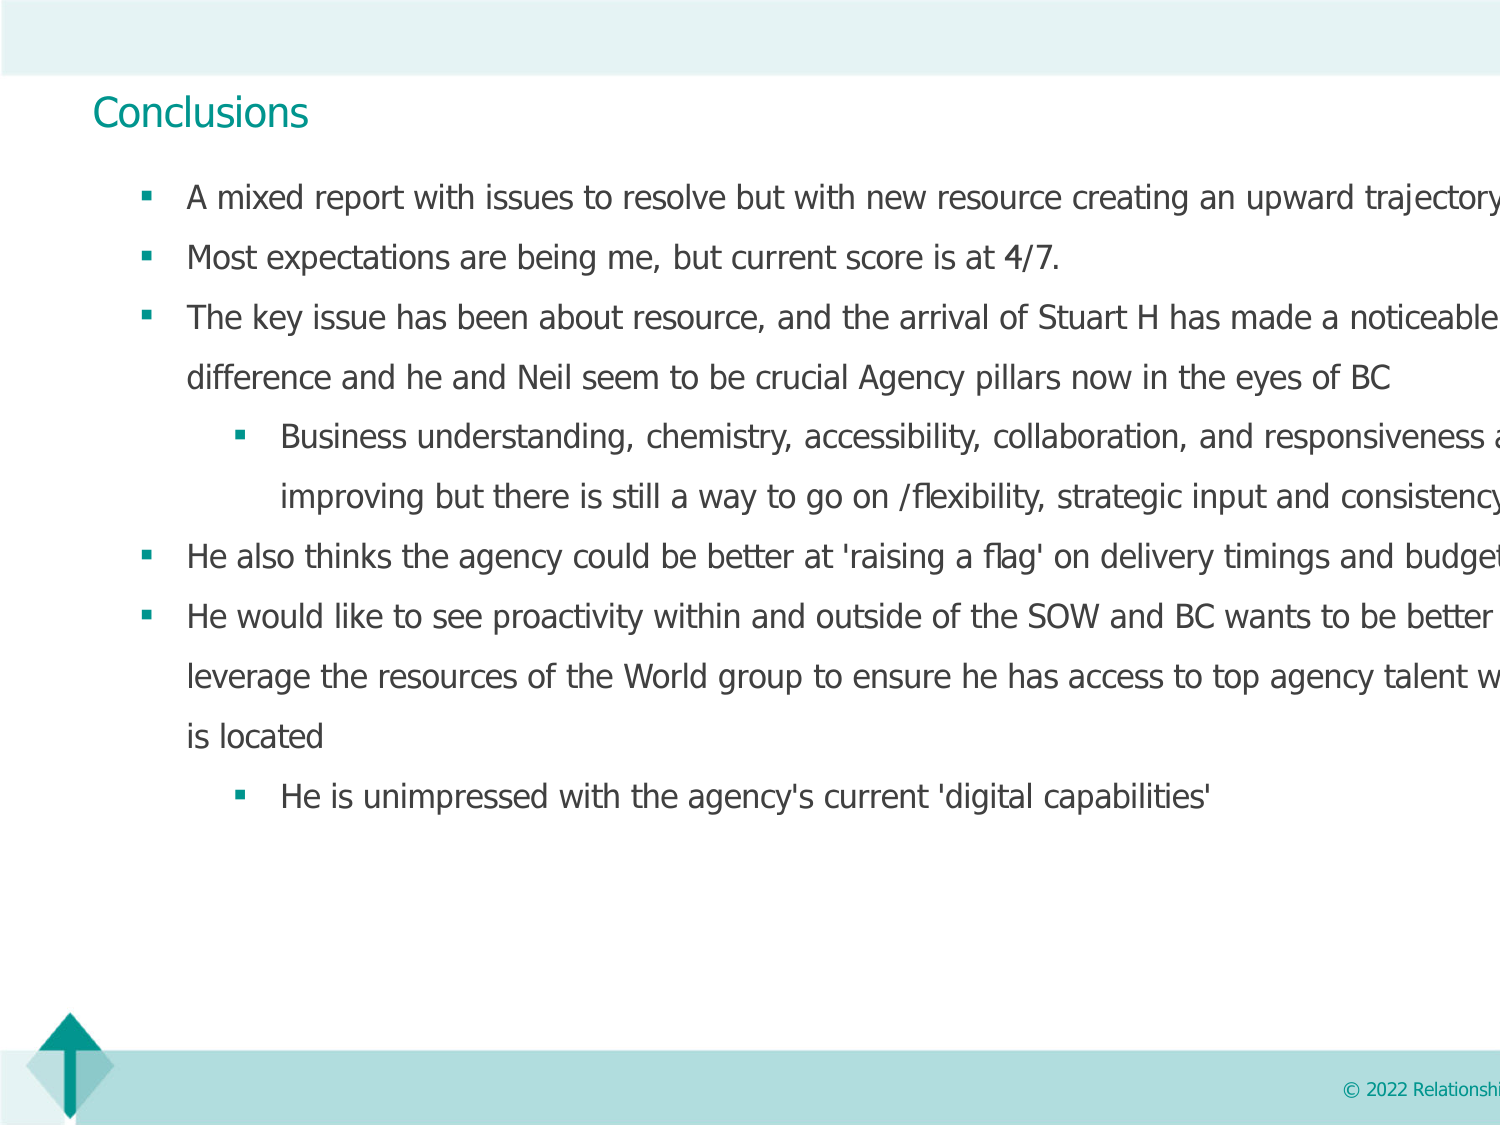

Conclusions
A mixed report with issues to resolve but with new resource creating an upward trajectory
Most expectations are being me, but current score is at 4/7.
The key issue has been about resource, and the arrival of Stuart H has made a noticeable positive difference and he and Neil seem to be crucial Agency pillars now in the eyes of BC
Business understanding, chemistry, accessibility, collaboration, and responsiveness are all improving but there is still a way to go on /flexibility, strategic input and consistency of output
He also thinks the agency could be better at 'raising a flag' on delivery timings and budgets
He would like to see proactivity within and outside of the SOW and BC wants to be better able to leverage the resources of the World group to ensure he has access to top agency talent where-ever it is located
He is unimpressed with the agency's current 'digital capabilities'

© 2022 Relationship Audits & Management®